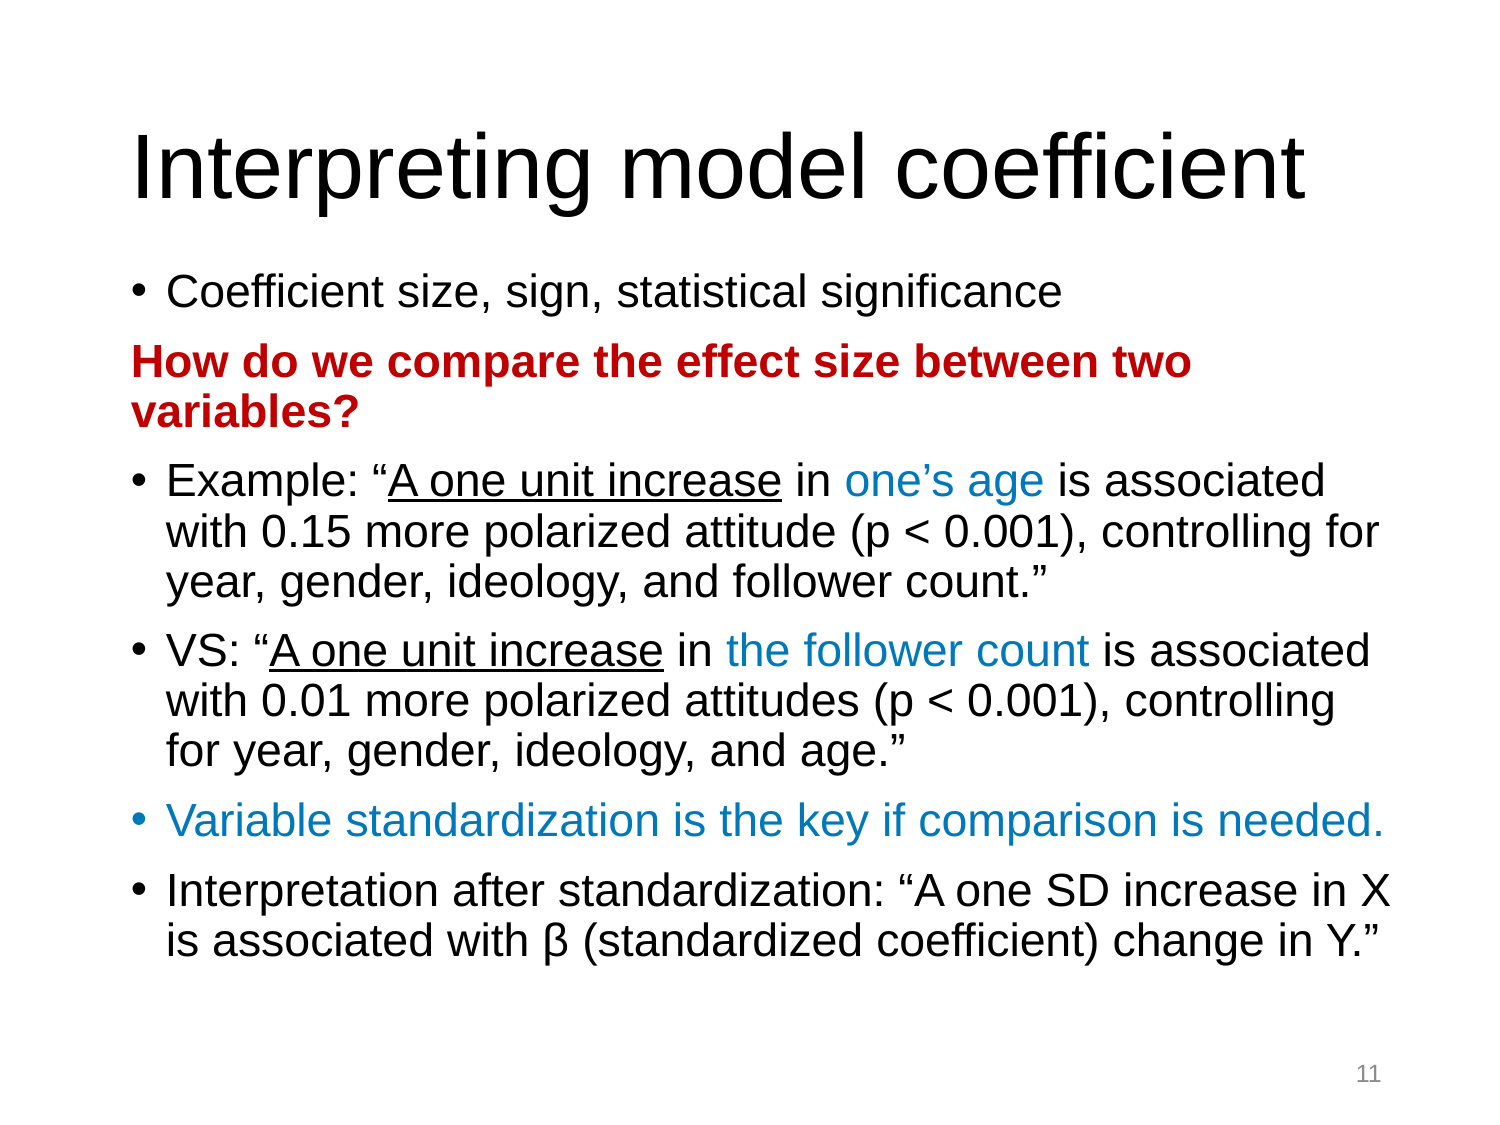

# Interpreting model coefficient
Coefficient size, sign, statistical significance
How do we compare the effect size between two variables?
Example: “A one unit increase in one’s age is associated with 0.15 more polarized attitude (p < 0.001), controlling for year, gender, ideology, and follower count.”
VS: “A one unit increase in the follower count is associated with 0.01 more polarized attitudes (p < 0.001), controlling for year, gender, ideology, and age.”
Variable standardization is the key if comparison is needed.
Interpretation after standardization: “A one SD increase in X is associated with β (standardized coefficient) change in Y.”

11